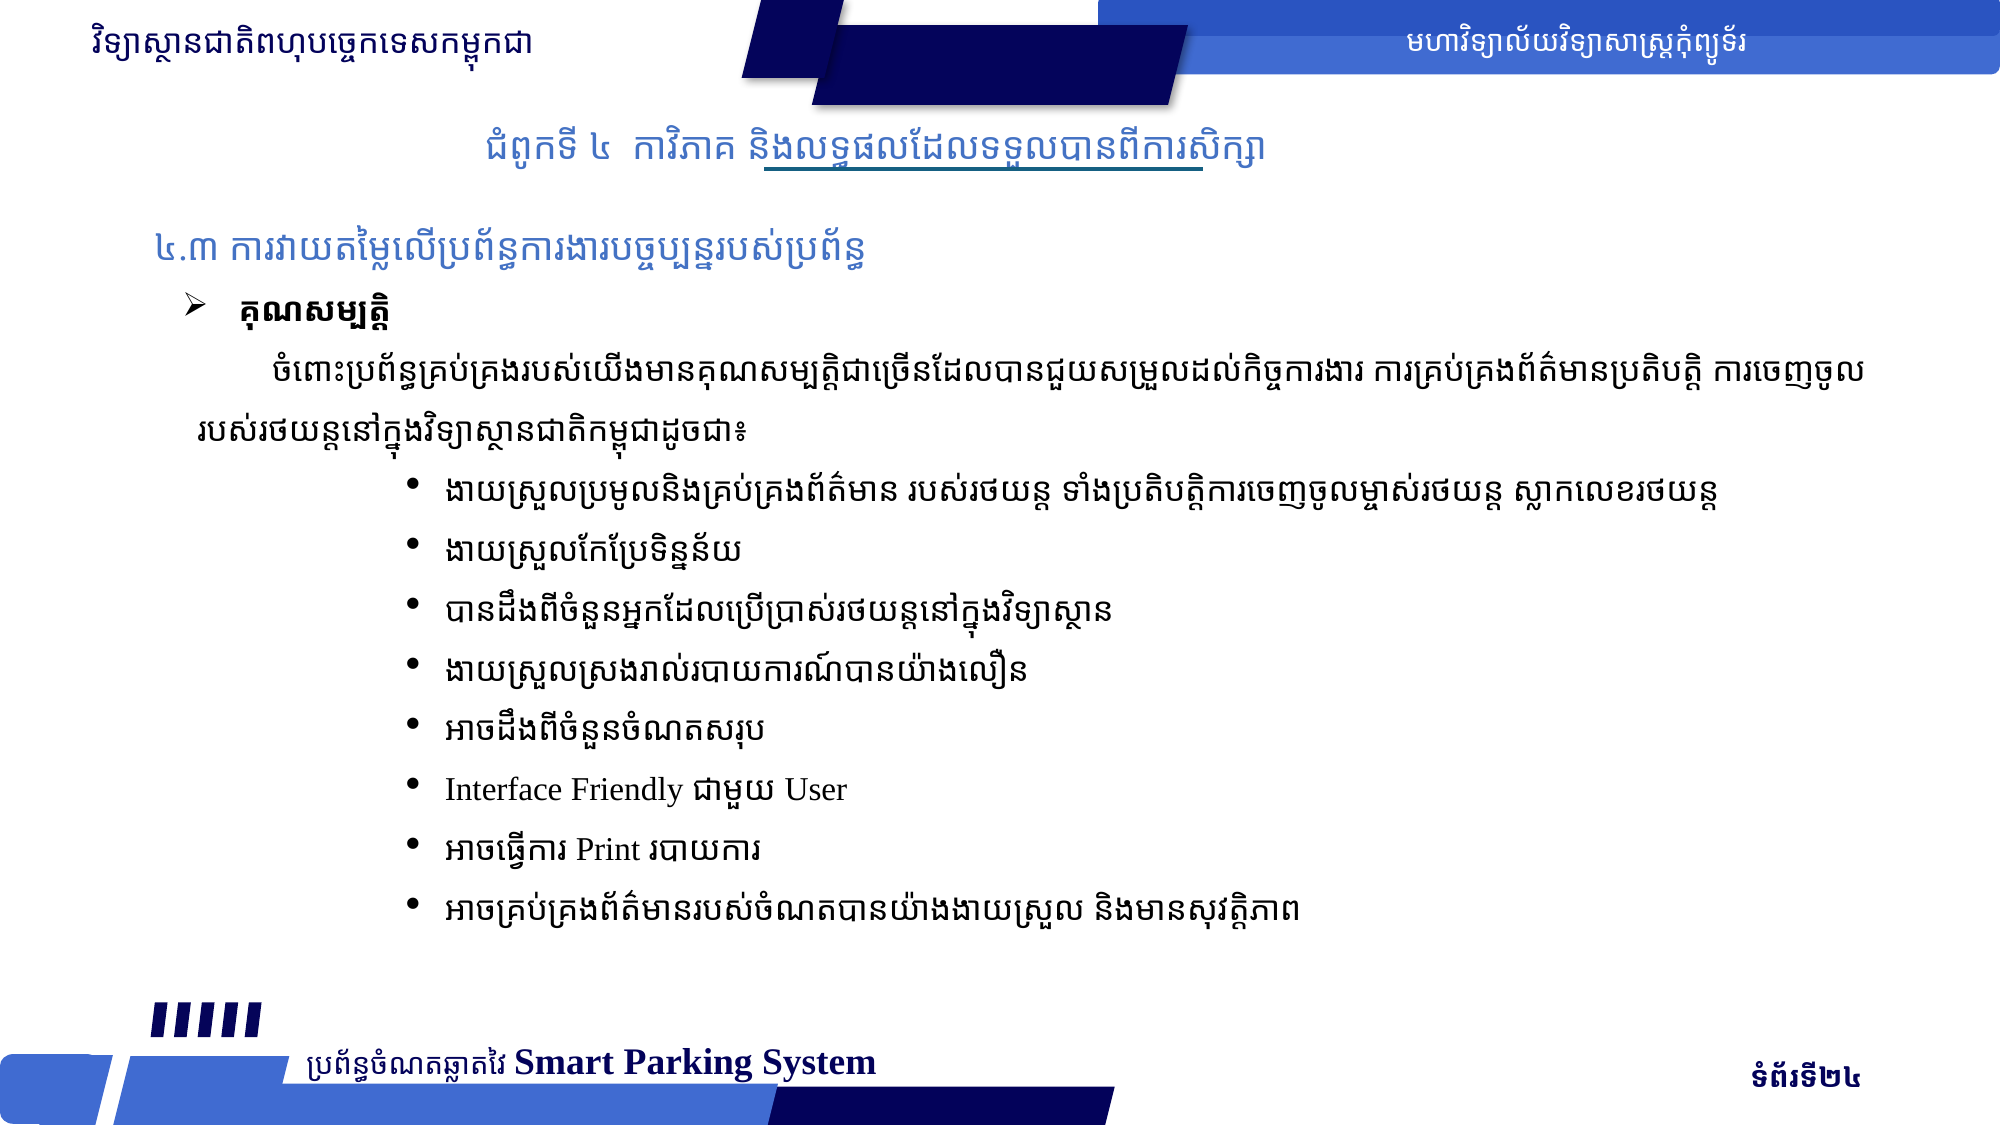

វិទ្យាស្ថានជាតិពហុបច្ចេកទេសកម្ពុកជា
មហាវិទ្យាល័យវិទ្យាសាស្រ្ដកុំព្យូទ័រ

ជំពូកទី ៤ ​ កាវិភាគ និងលទ្ធផលដែលទទួលបានពីការសិក្សា
៤.៣ ការវាយតម្លៃលើប្រព័ន្ធការងារបច្ចប្បន្នរបស់ប្រព័ន្ធ
គុណសម្បត្ដិ
ចំពោះប្រព័ន្ធគ្រប់គ្រងរបស់យើងមានគុណសម្បត្ដិជាច្រើនដែលបានជួយសម្រួលដល់កិច្ចការងារ ការគ្រប់គ្រងព័ត៌មានប្រតិបត្ដិ ការចេញចូលរបស់រថយន្ដនៅក្នុងវិទ្យាស្ថានជាតិកម្ពុជាដូចជា៖
ងាយស្រួលប្រមូលនិងគ្រប់គ្រងព័ត៌មាន របស់រថយន្ដ ទាំងប្រតិបត្ដិការចេញចូលម្ចាស់រថយន្ដ ស្លាកលេខរថយន្ដ
ងាយស្រួលកែប្រែទិន្នន័យ
បានដឹងពីចំនួនអ្នកដែលប្រើប្រាស់រថយន្ដនៅក្នុងវិទ្យាស្ថាន
ងាយស្រួលស្រងរាល់របាយការណ៍បានយ៉ាងលឿន
អាចដឹងពីចំនួនចំណតសរុប
Interface Friendly ជាមួយ User
អាចធ្វើការ Print របាយការ
អាចគ្រប់គ្រងព័ត៌មានរបស់ចំណតបានយ៉ាងងាយស្រួល និងមានសុវត្ដិភាព

ប្រព័ន្ធចំណតឆ្លាតវៃ Smart Parking System
 ទំព័រទី២៤